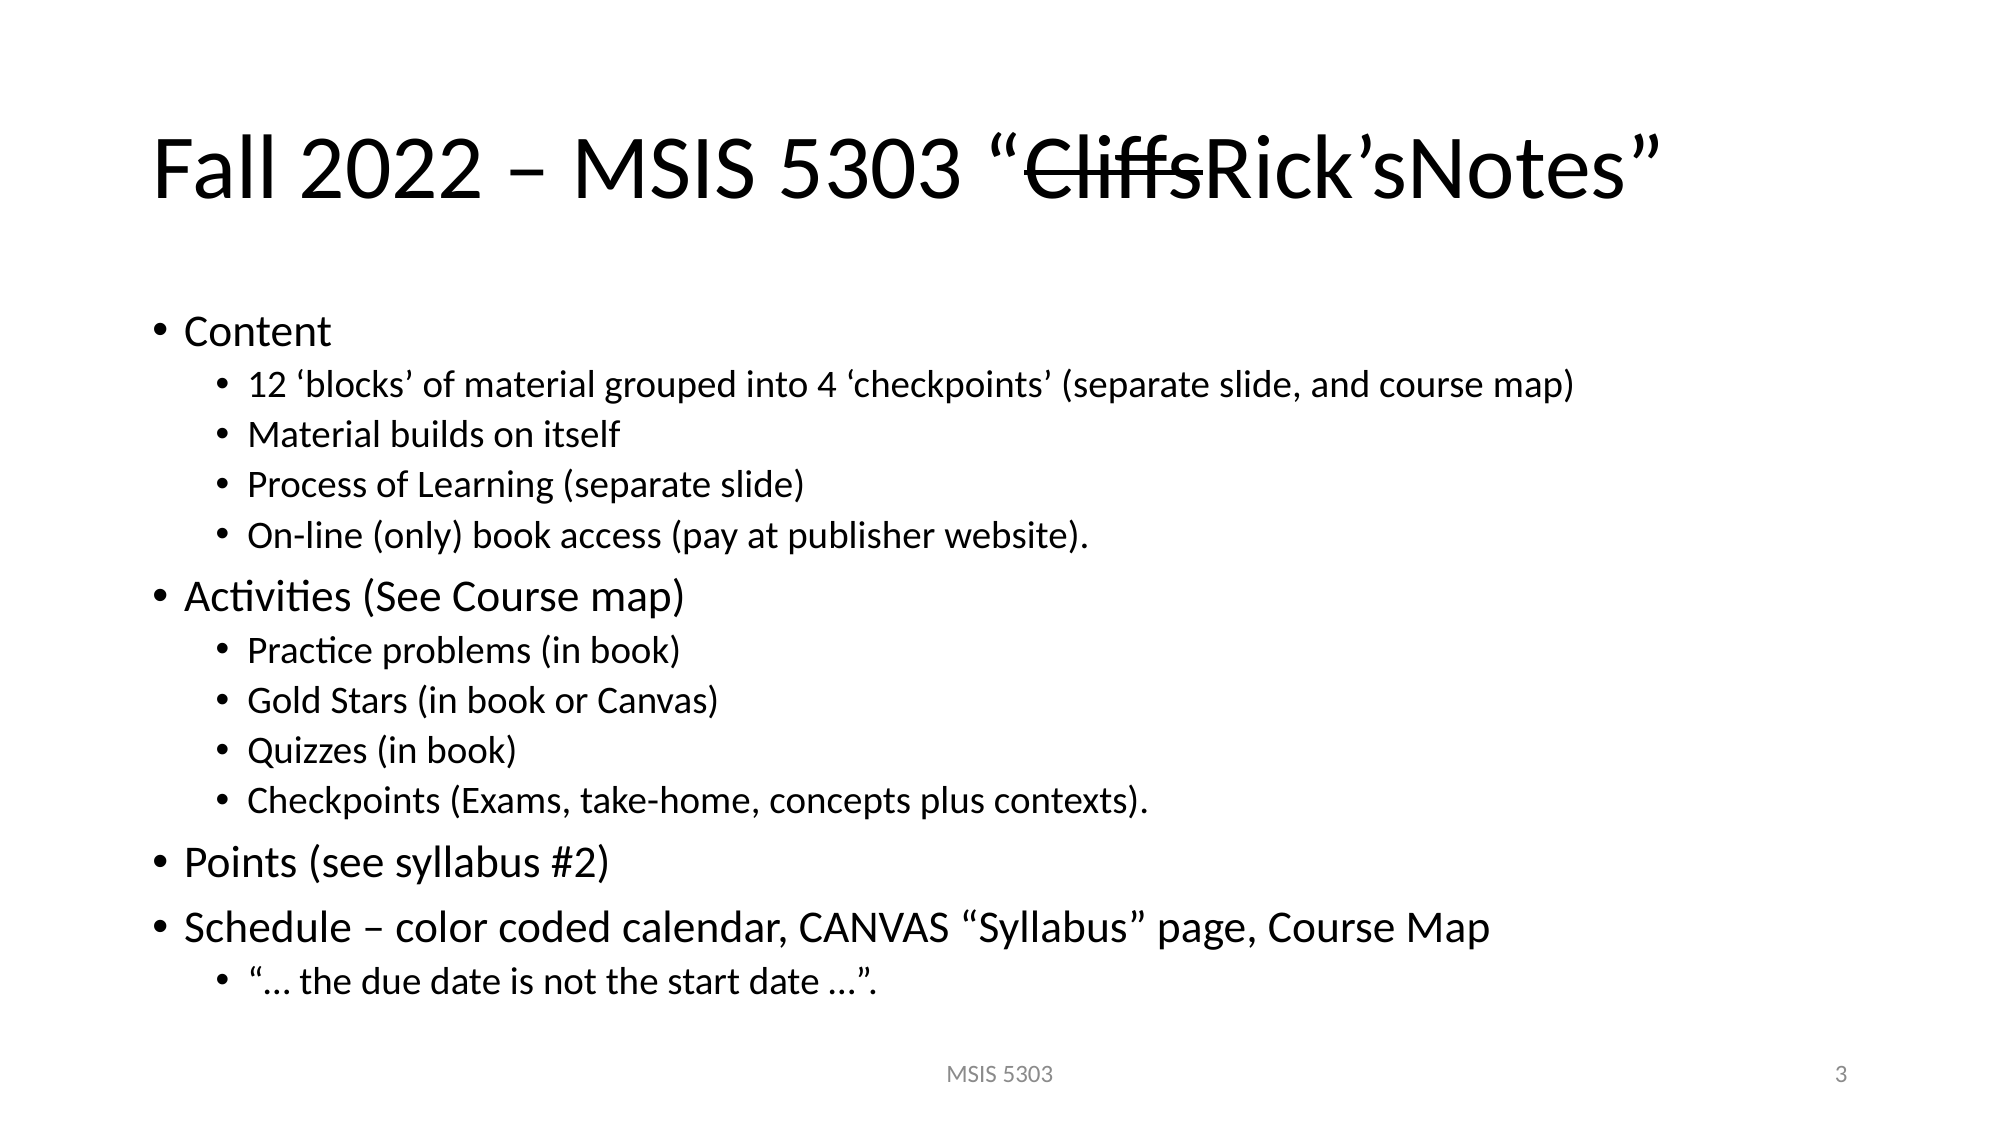

# Fall 2022 – MSIS 5303 “CliffsRick’sNotes”
Content
12 ‘blocks’ of material grouped into 4 ‘checkpoints’ (separate slide, and course map)
Material builds on itself
Process of Learning (separate slide)
On-line (only) book access (pay at publisher website).
Activities (See Course map)
Practice problems (in book)
Gold Stars (in book or Canvas)
Quizzes (in book)
Checkpoints (Exams, take-home, concepts plus contexts).
Points (see syllabus #2)
Schedule – color coded calendar, CANVAS “Syllabus” page, Course Map
“… the due date is not the start date …”.

MSIS 5303
3